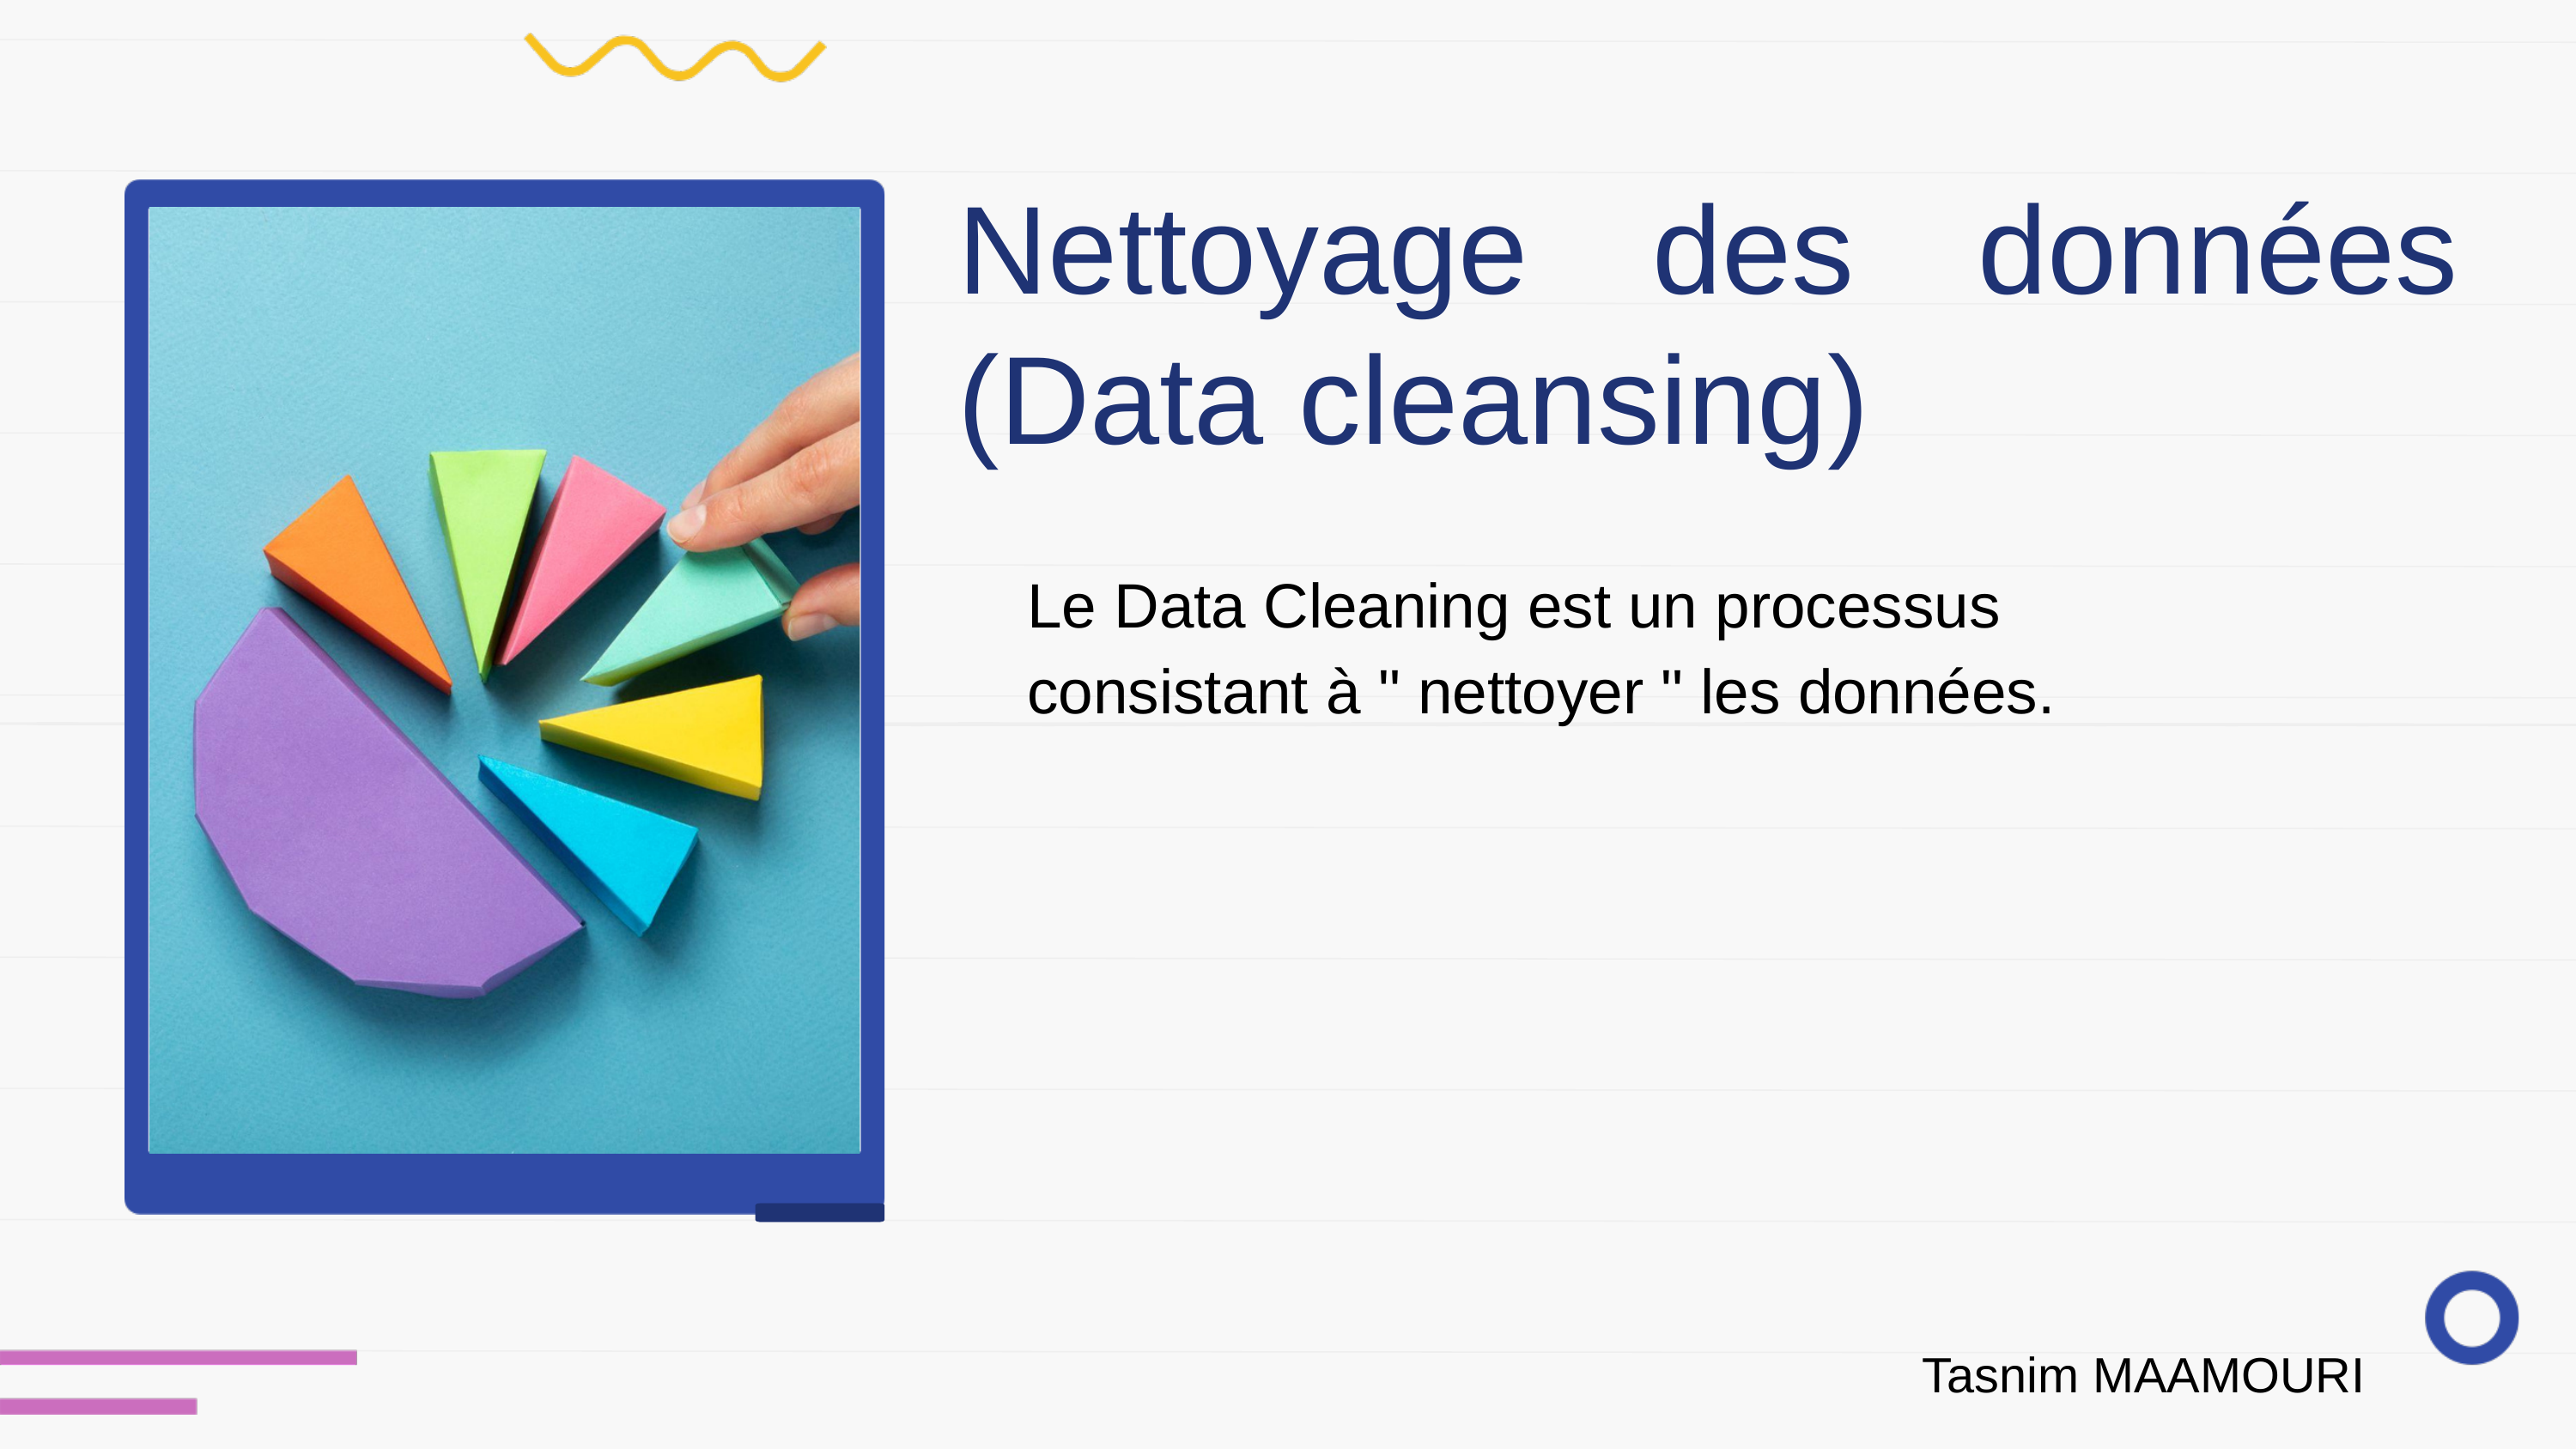

Nettoyage des données (Data cleansing)

Le Data Cleaning est un processus consistant à " nettoyer " les données.

Tasnim MAAMOURI